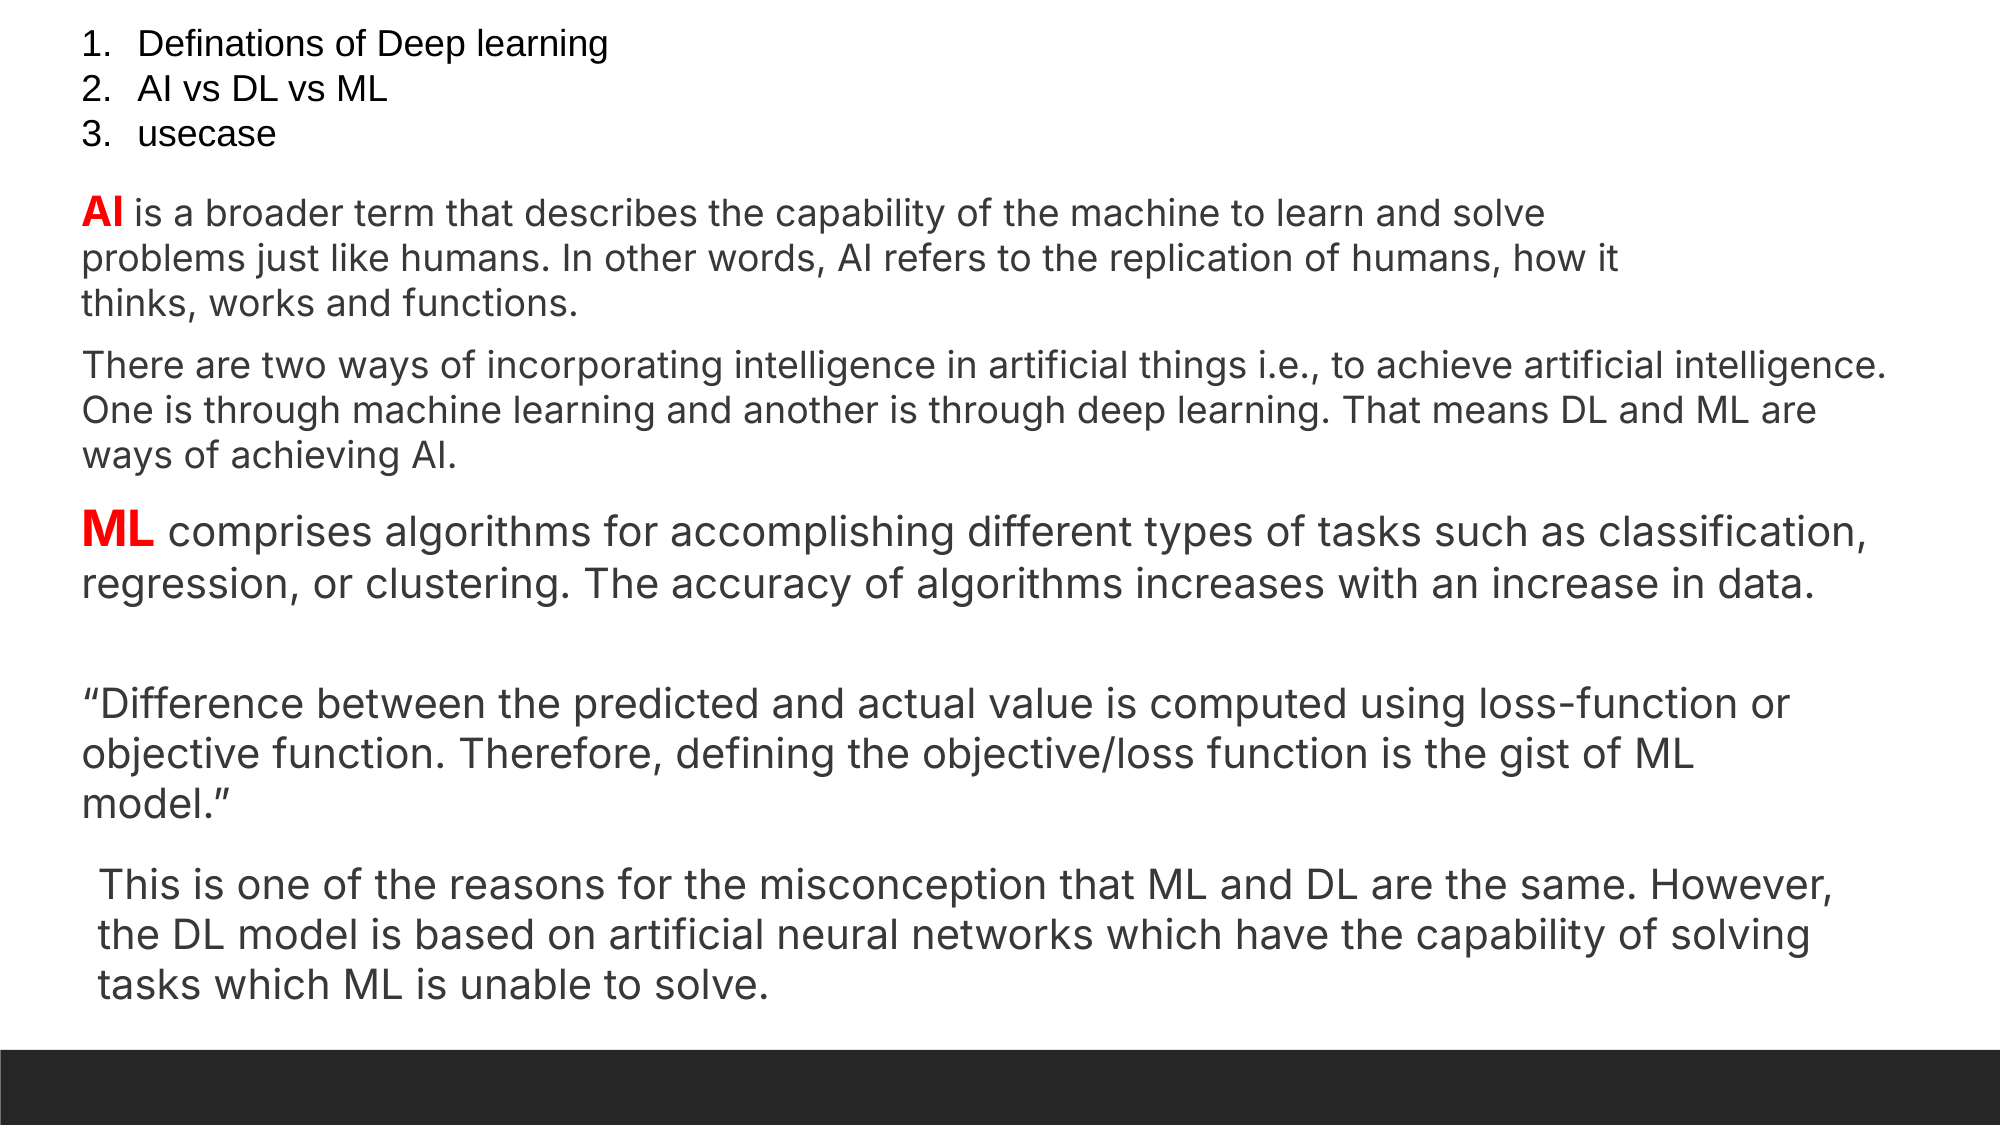

Definations of Deep learning
AI vs DL vs ML
usecase

AI is a broader term that describes the capability of the machine to learn and solve problems just like humans. In other words, AI refers to the replication of humans, how it thinks, works and functions.
There are two ways of incorporating intelligence in artificial things i.e., to achieve artificial intelligence. One is through machine learning and another is through deep learning. That means DL and ML are ways of achieving AI.
ML comprises algorithms for accomplishing different types of tasks such as classification, regression, or clustering. The accuracy of algorithms increases with an increase in data.
“Difference between the predicted and actual value is computed using loss-function or objective function. Therefore, defining the objective/loss function is the gist of ML model.”
This is one of the reasons for the misconception that ML and DL are the same. However, the DL model is based on artificial neural networks which have the capability of solving tasks which ML is unable to solve.